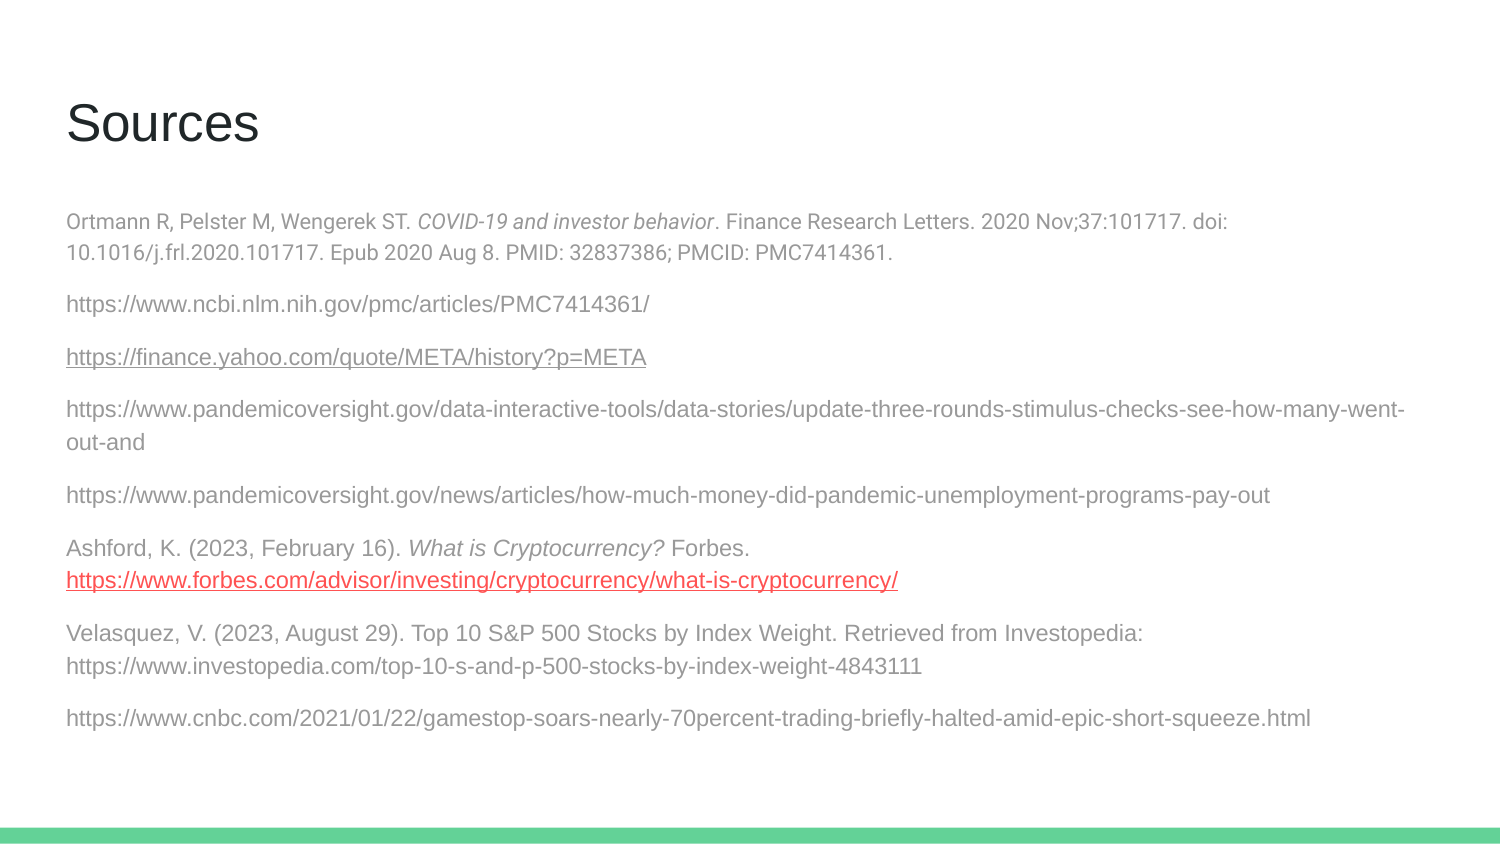

# Sources
Ortmann R, Pelster M, Wengerek ST. COVID-19 and investor behavior. Finance Research Letters. 2020 Nov;37:101717. doi: 10.1016/j.frl.2020.101717. Epub 2020 Aug 8. PMID: 32837386; PMCID: PMC7414361.
https://www.ncbi.nlm.nih.gov/pmc/articles/PMC7414361/
https://finance.yahoo.com/quote/META/history?p=META
https://www.pandemicoversight.gov/data-interactive-tools/data-stories/update-three-rounds-stimulus-checks-see-how-many-went-out-and
https://www.pandemicoversight.gov/news/articles/how-much-money-did-pandemic-unemployment-programs-pay-out
Ashford, K. (2023, February 16). What is Cryptocurrency? Forbes. https://www.forbes.com/advisor/investing/cryptocurrency/what-is-cryptocurrency/
Velasquez, V. (2023, August 29). Top 10 S&P 500 Stocks by Index Weight. Retrieved from Investopedia: https://www.investopedia.com/top-10-s-and-p-500-stocks-by-index-weight-4843111
https://www.cnbc.com/2021/01/22/gamestop-soars-nearly-70percent-trading-briefly-halted-amid-epic-short-squeeze.html